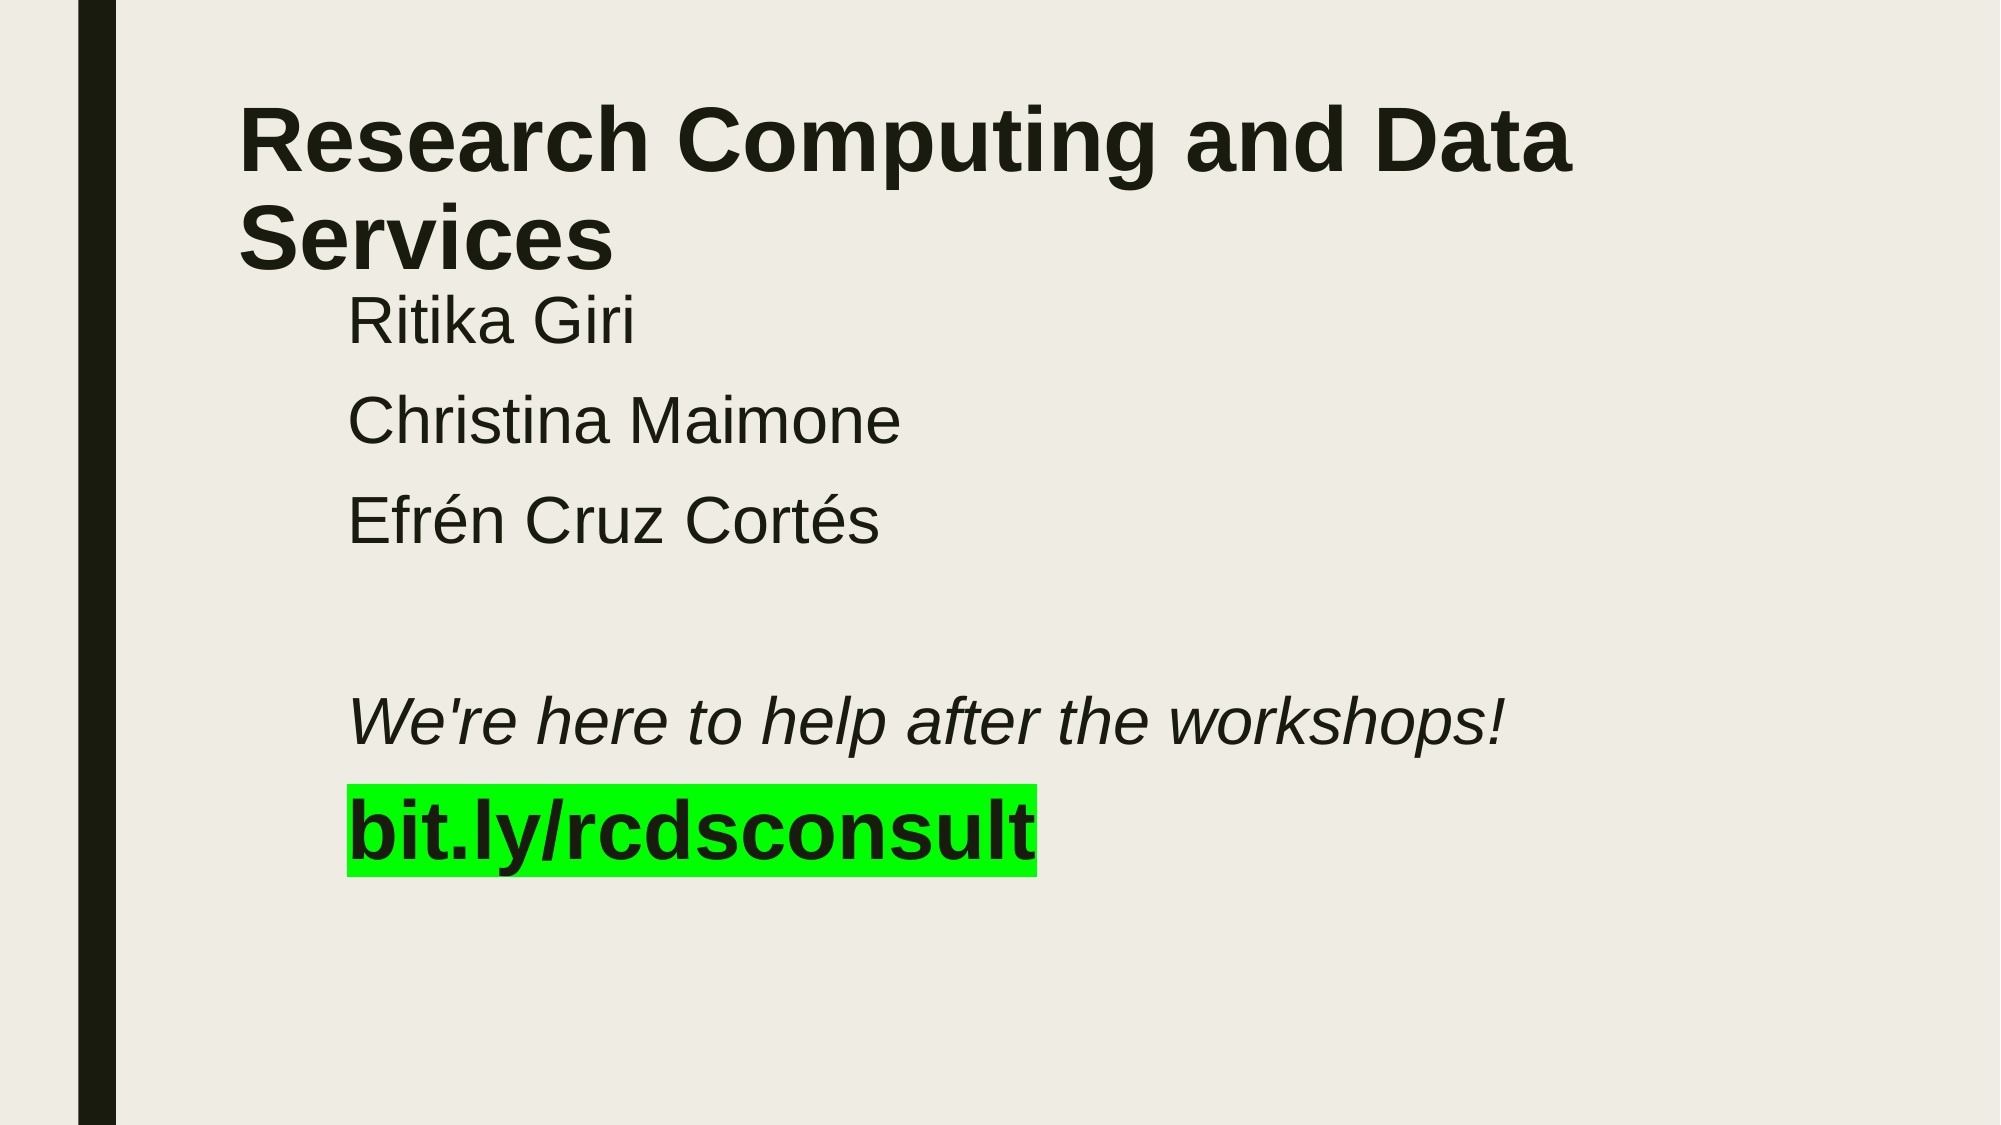

# Research Computing and Data Services
Ritika Giri
Christina Maimone
Efrén Cruz Cortés

We're here to help after the workshops!
bit.ly/rcdsconsult